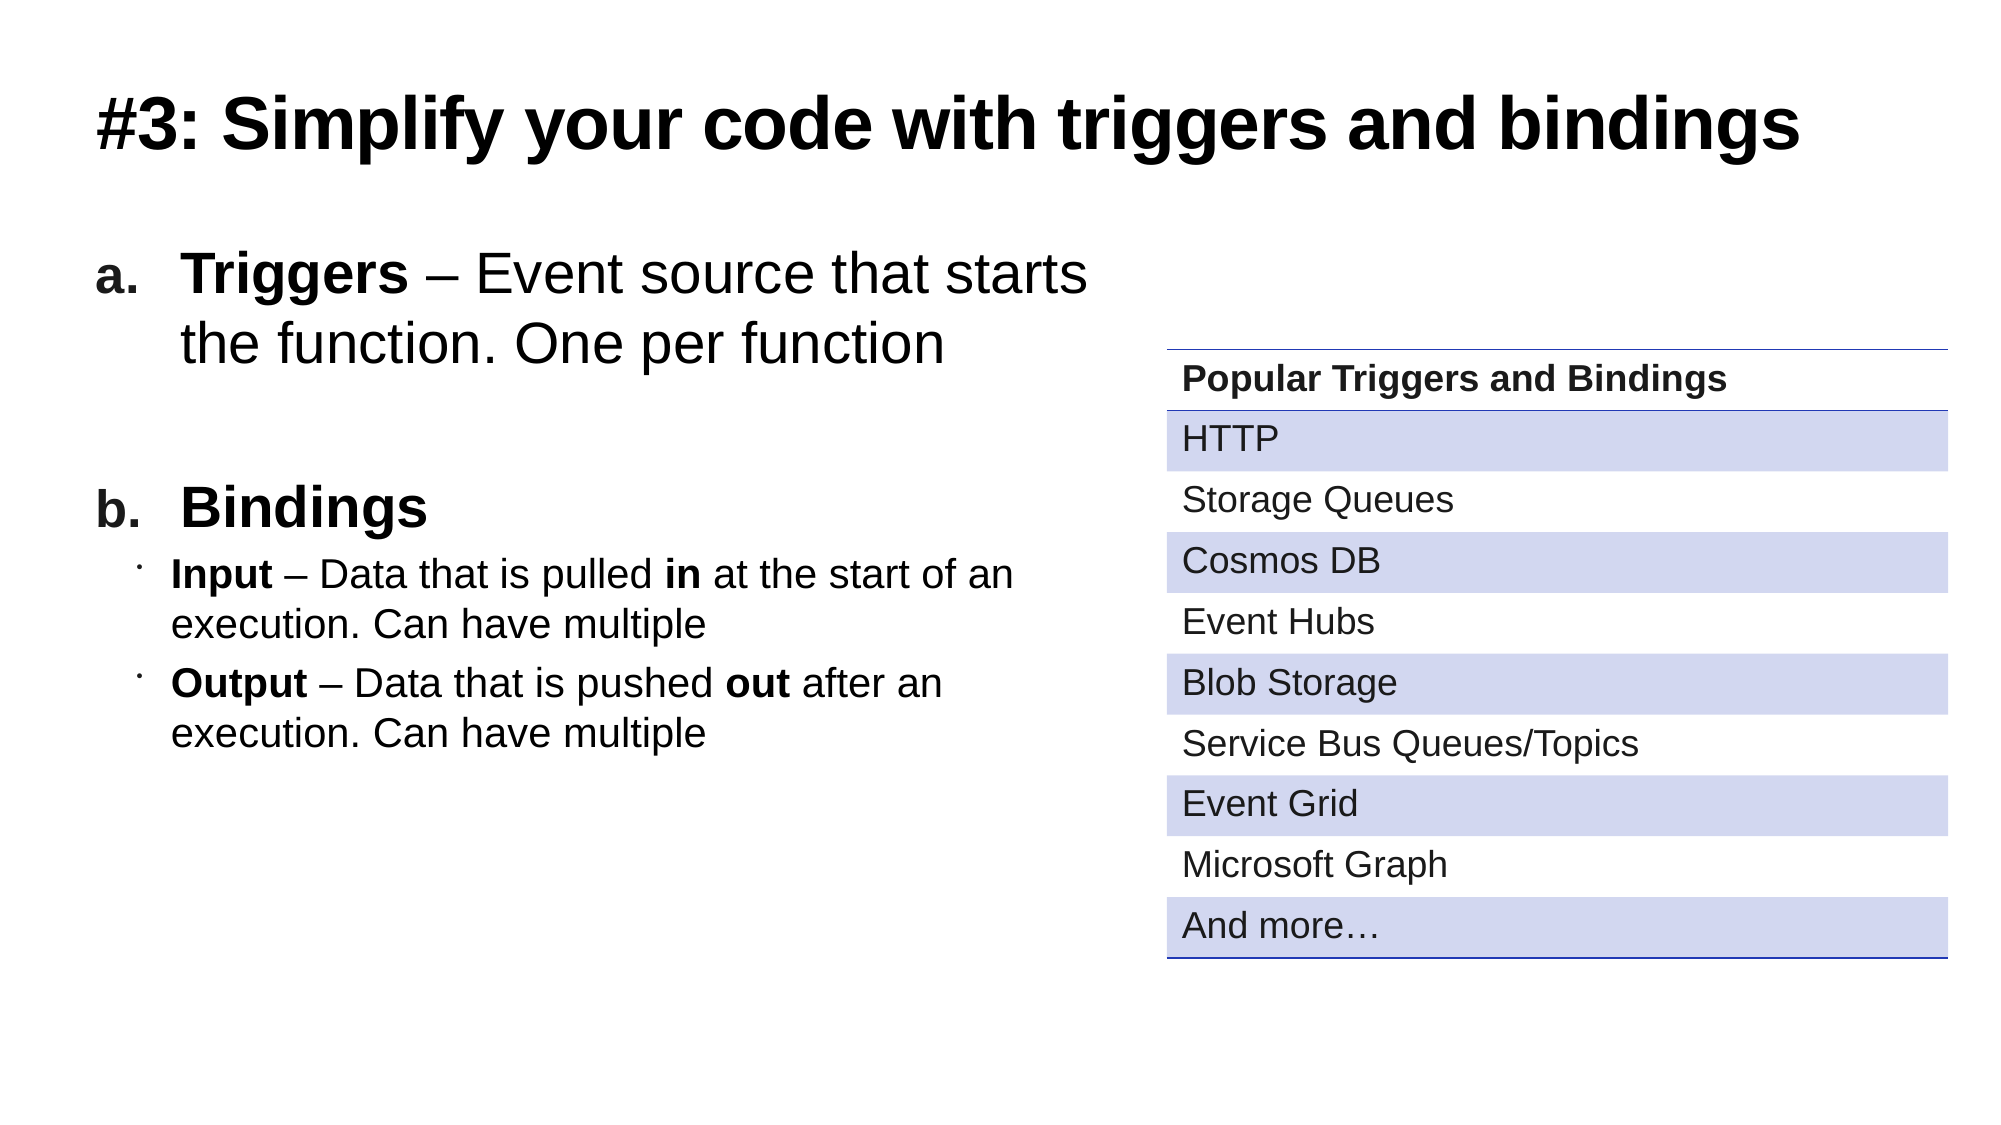

# #3: Simplify your code with triggers and bindings
Triggers – Event source that starts the function. One per function

Bindings
Input – Data that is pulled in at the start of an execution. Can have multiple
Output – Data that is pushed out after an execution. Can have multiple

| Popular Triggers and Bindings |
| --- |
| HTTP |
| Storage Queues |
| Cosmos DB |
| Event Hubs |
| Blob Storage |
| Service Bus Queues/Topics |
| Event Grid |
| Microsoft Graph |
| And more… |